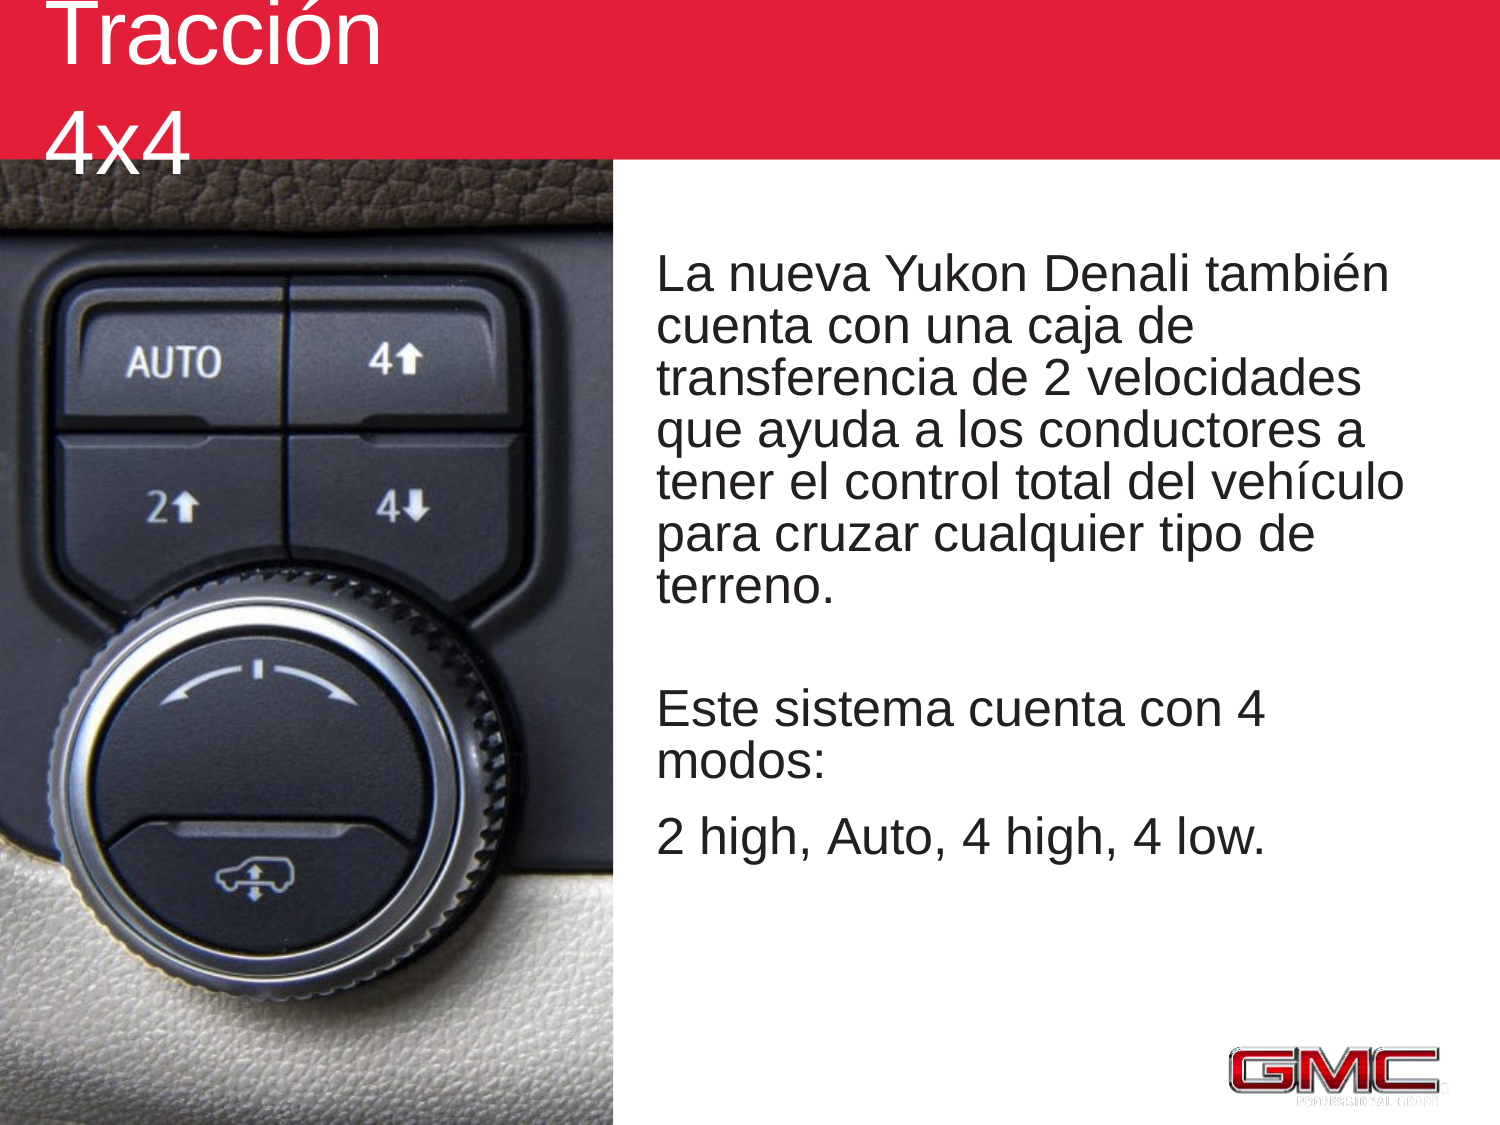

# Tracción 4x4

La nueva Yukon Denali también cuenta con una caja de transferencia de 2 velocidades que ayuda a los conductores a tener el control total del vehículo para cruzar cualquier tipo de terreno.

Este sistema cuenta con 4 modos:
2 high, Auto, 4 high, 4 low.